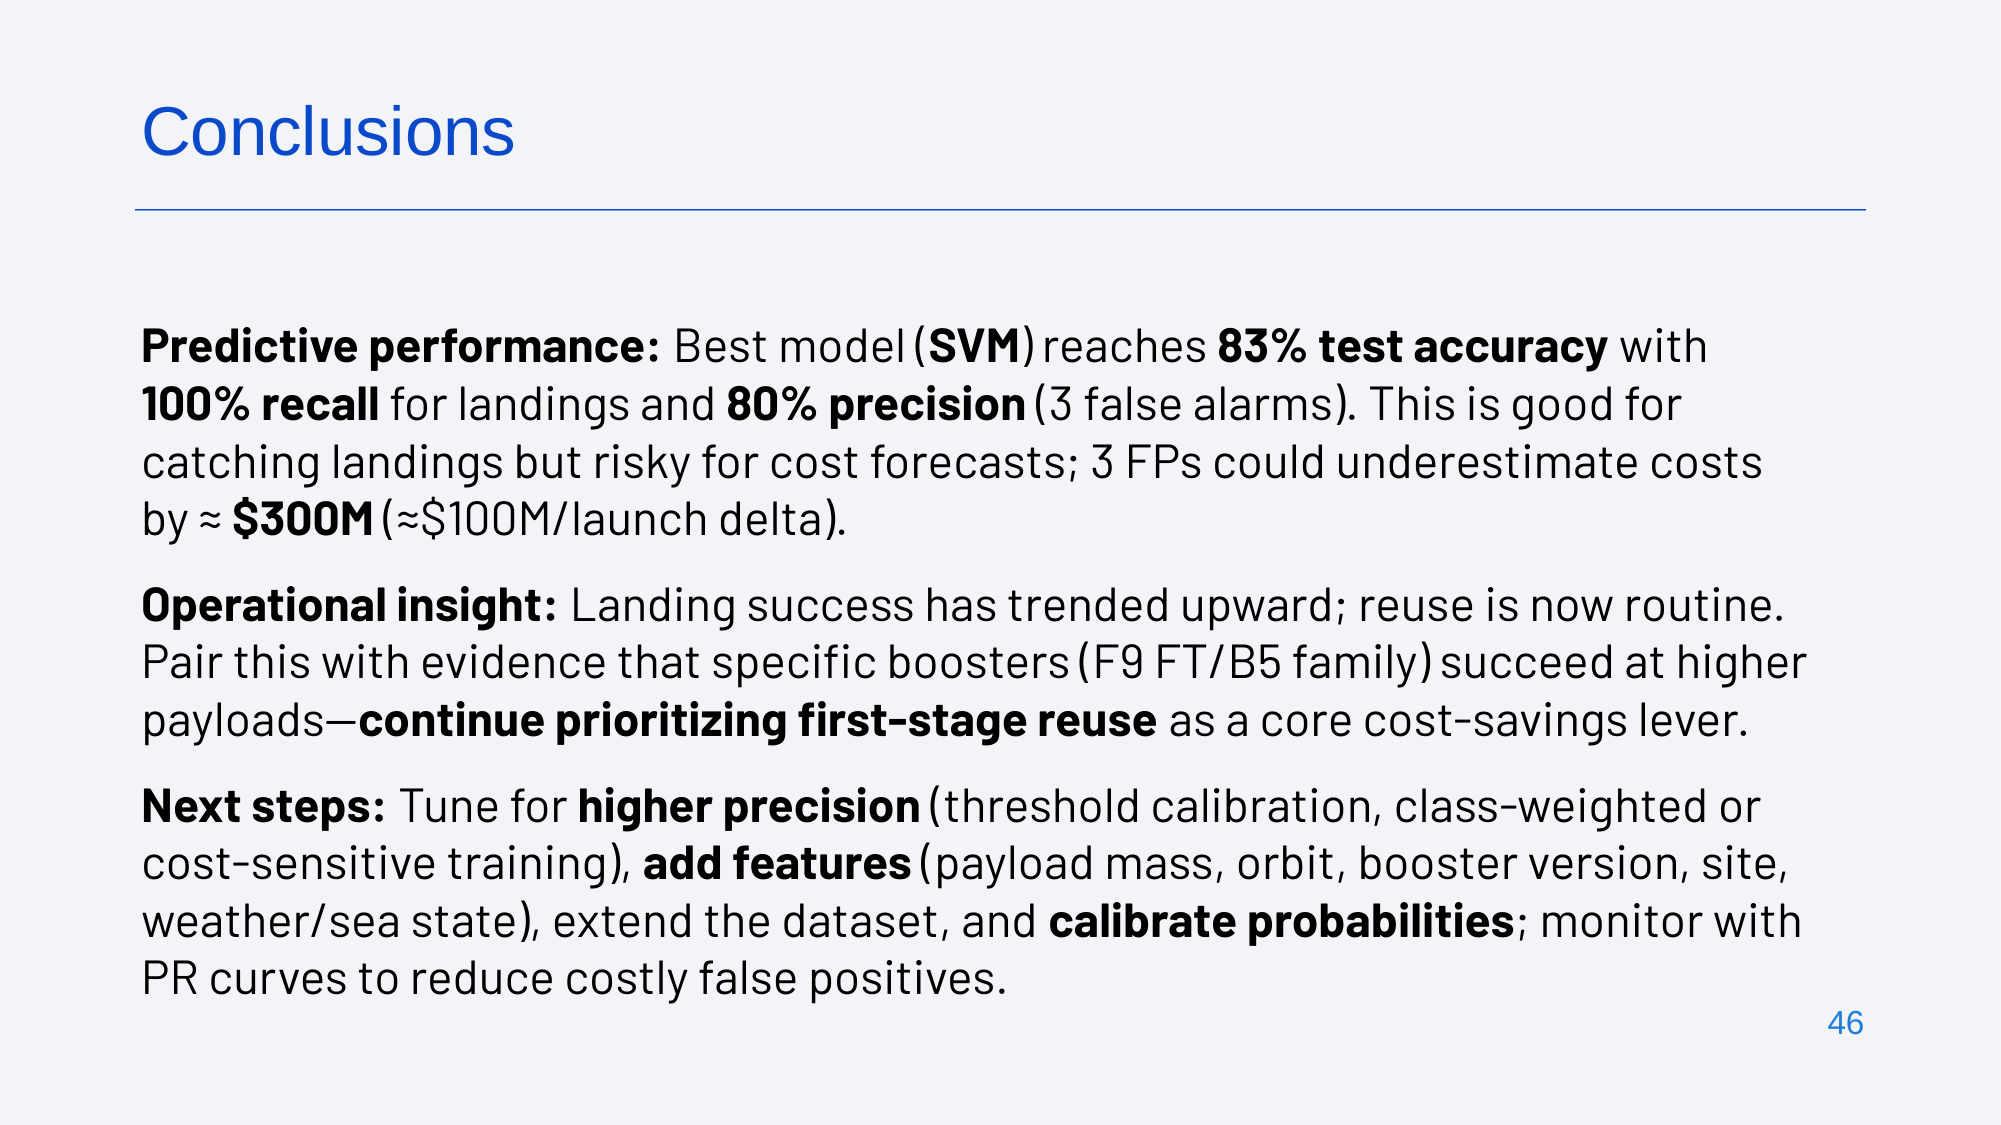

Conclusions
Predictive performance: Best model (SVM) reaches 83% test accuracy with 100% recall for landings and 80% precision (3 false alarms). This is good for catching landings but risky for cost forecasts; 3 FPs could underestimate costs by ≈ $300M (≈$100M/launch delta).
Operational insight: Landing success has trended upward; reuse is now routine. Pair this with evidence that specific boosters (F9 FT/B5 family) succeed at higher payloads—continue prioritizing first-stage reuse as a core cost-savings lever.
Next steps: Tune for higher precision (threshold calibration, class-weighted or cost-sensitive training), add features (payload mass, orbit, booster version, site, weather/sea state), extend the dataset, and calibrate probabilities; monitor with PR curves to reduce costly false positives.
46